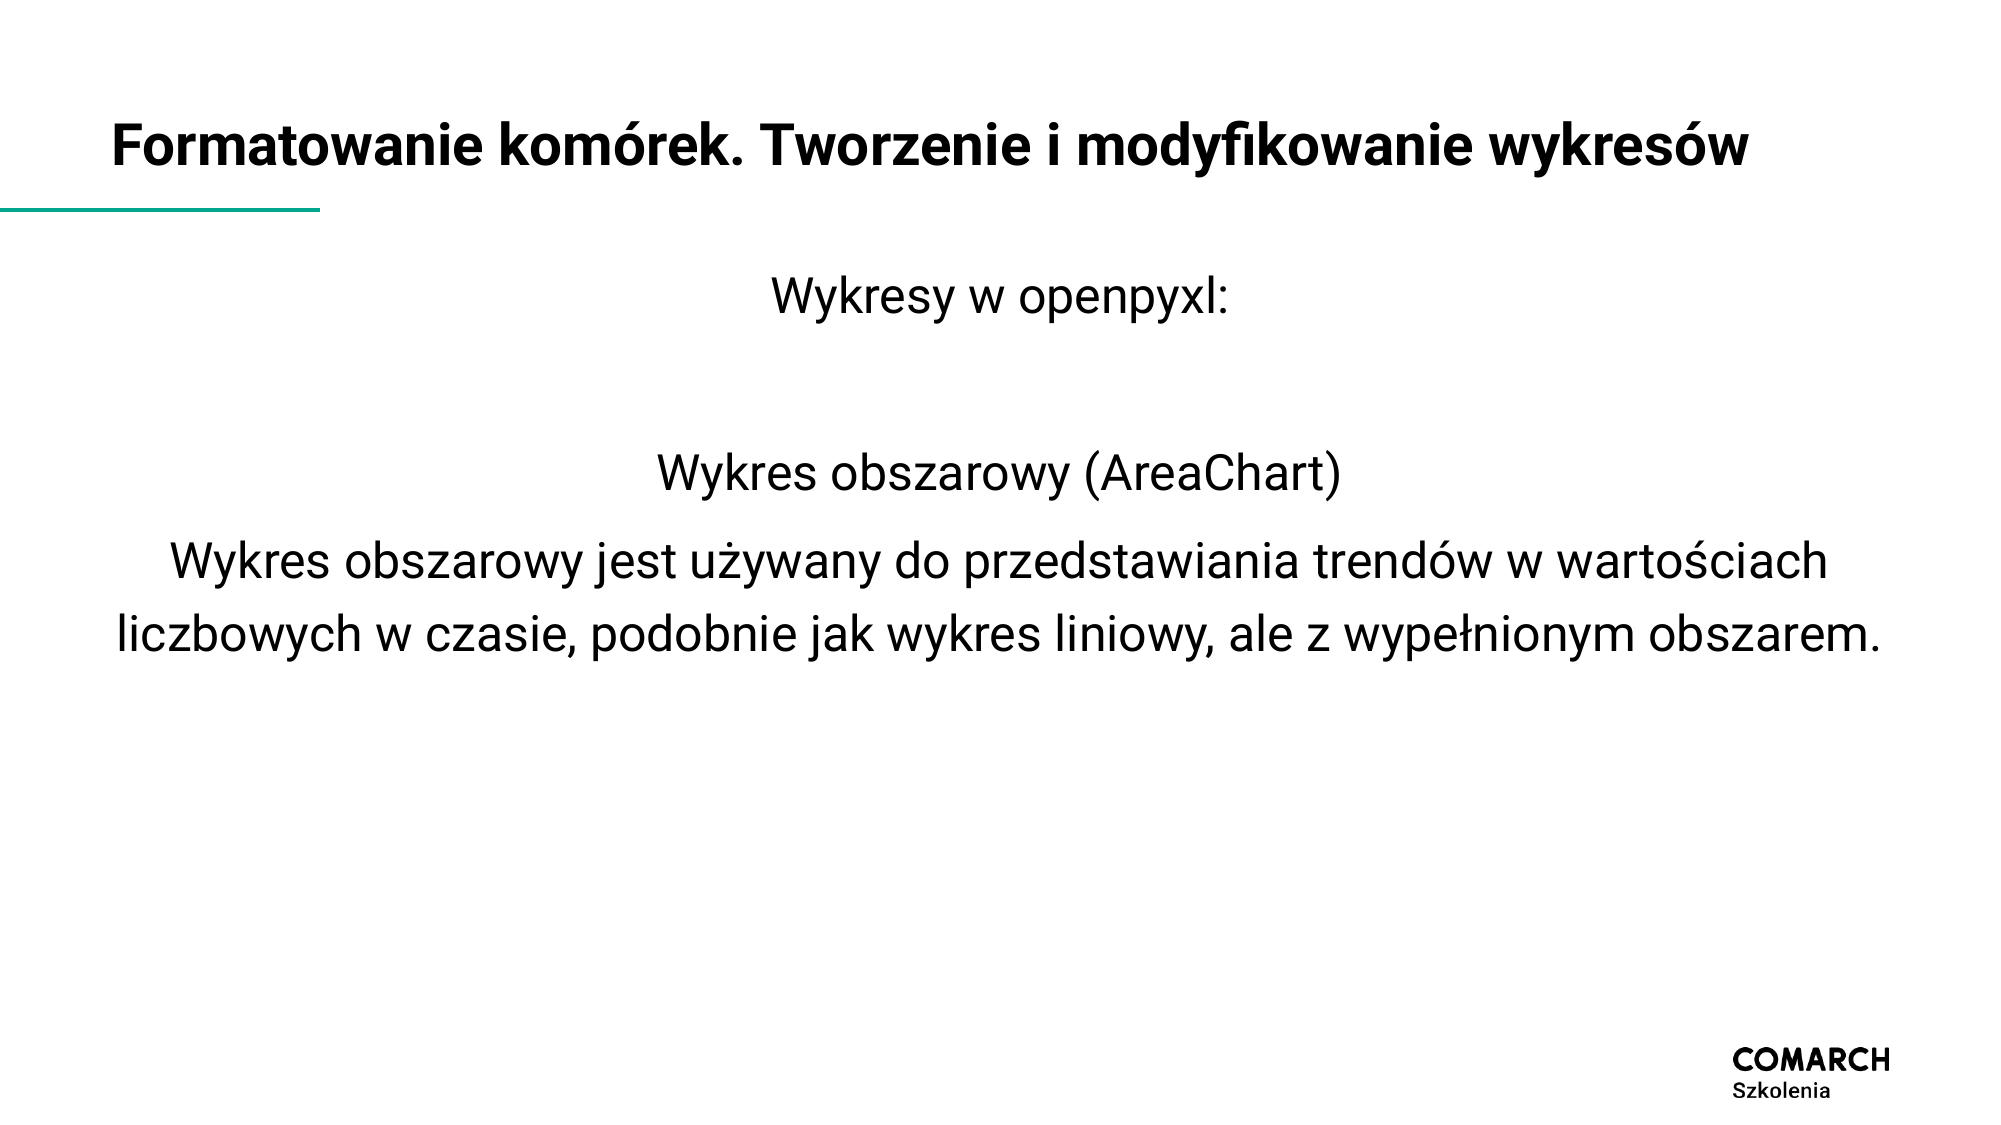

# Formatowanie komórek. Tworzenie i modyfikowanie wykresów
Wykresy w openpyxl:

Wykres obszarowy (AreaChart)
Wykres obszarowy jest używany do przedstawiania trendów w wartościach liczbowych w czasie, podobnie jak wykres liniowy, ale z wypełnionym obszarem.